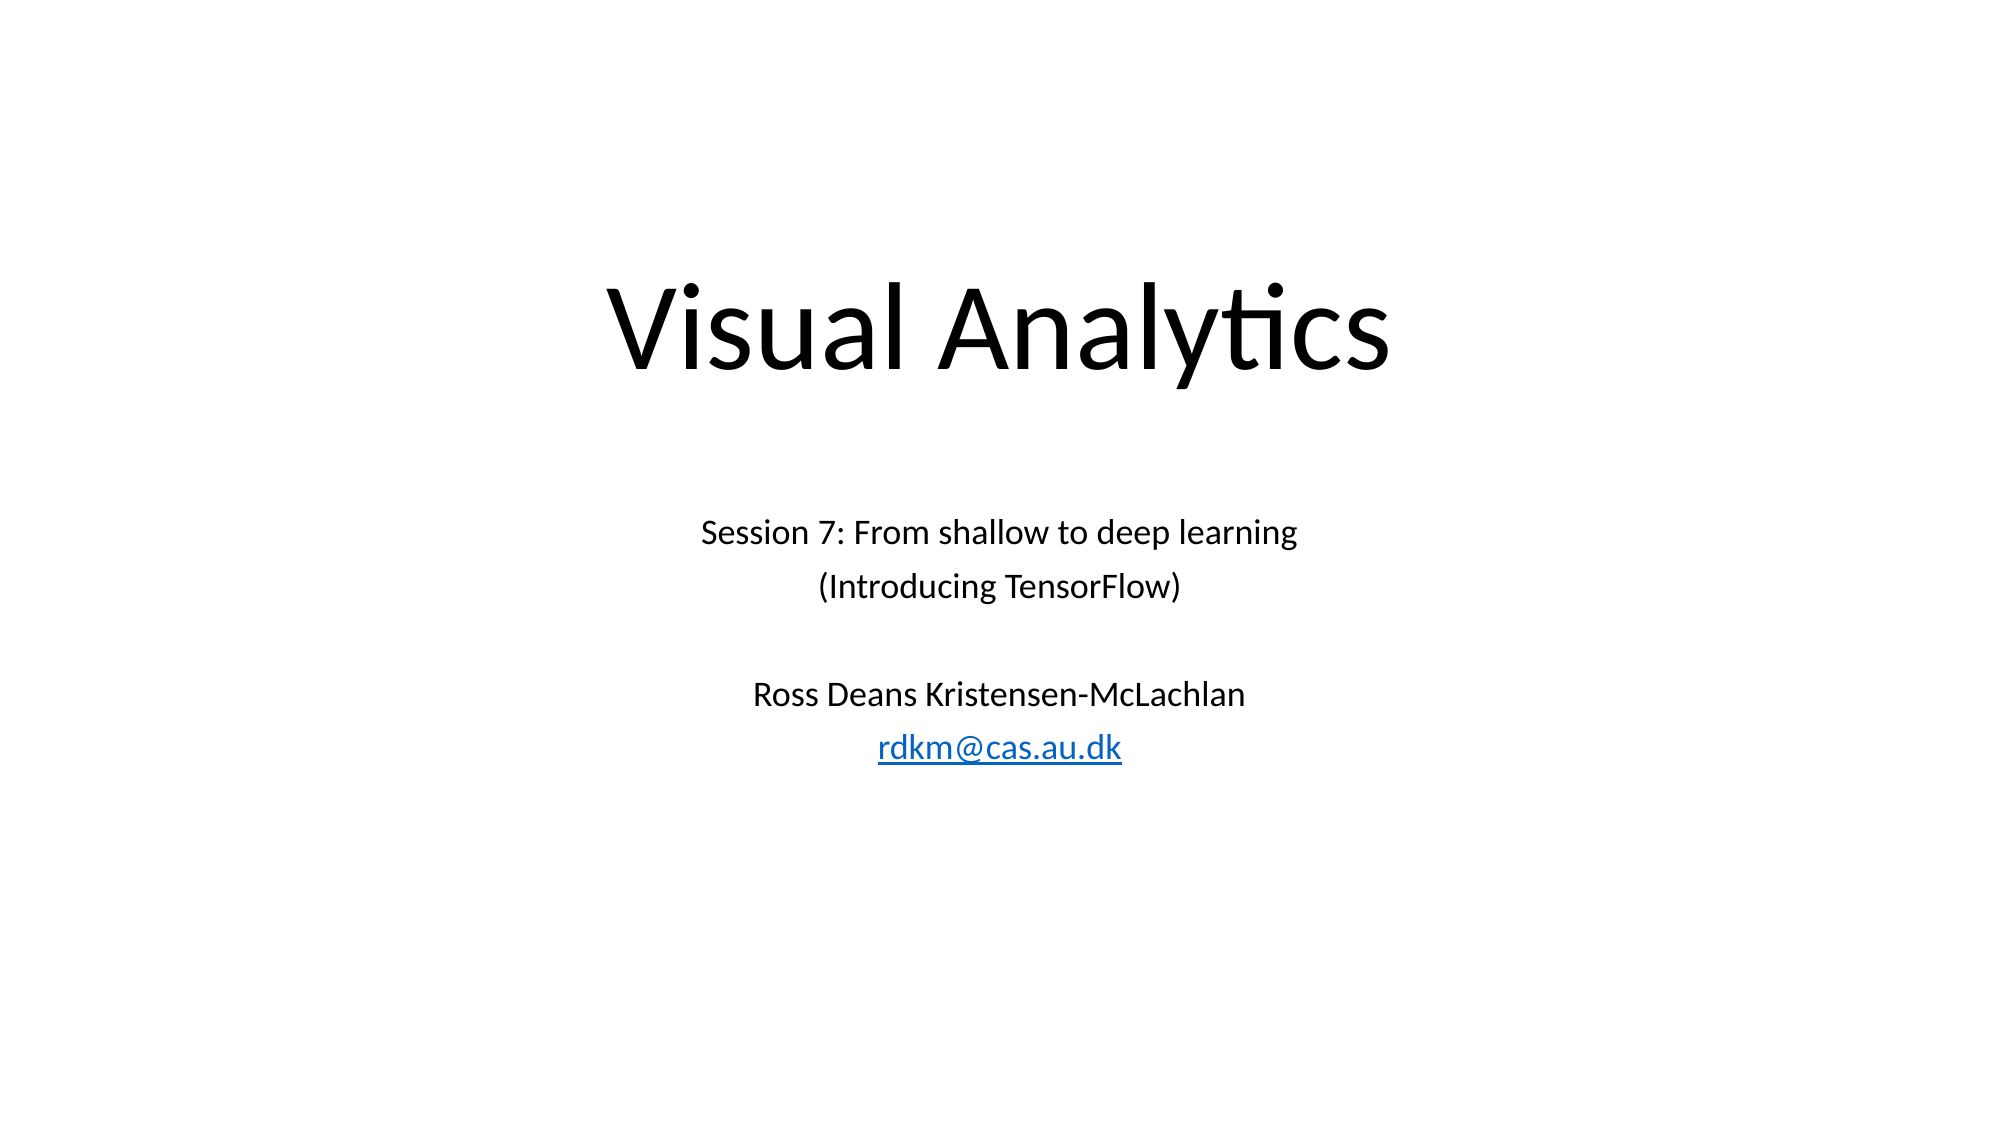

# Visual Analytics
Session 7: From shallow to deep learning
(Introducing TensorFlow)

Ross Deans Kristensen-McLachlan
rdkm@cas.au.dk